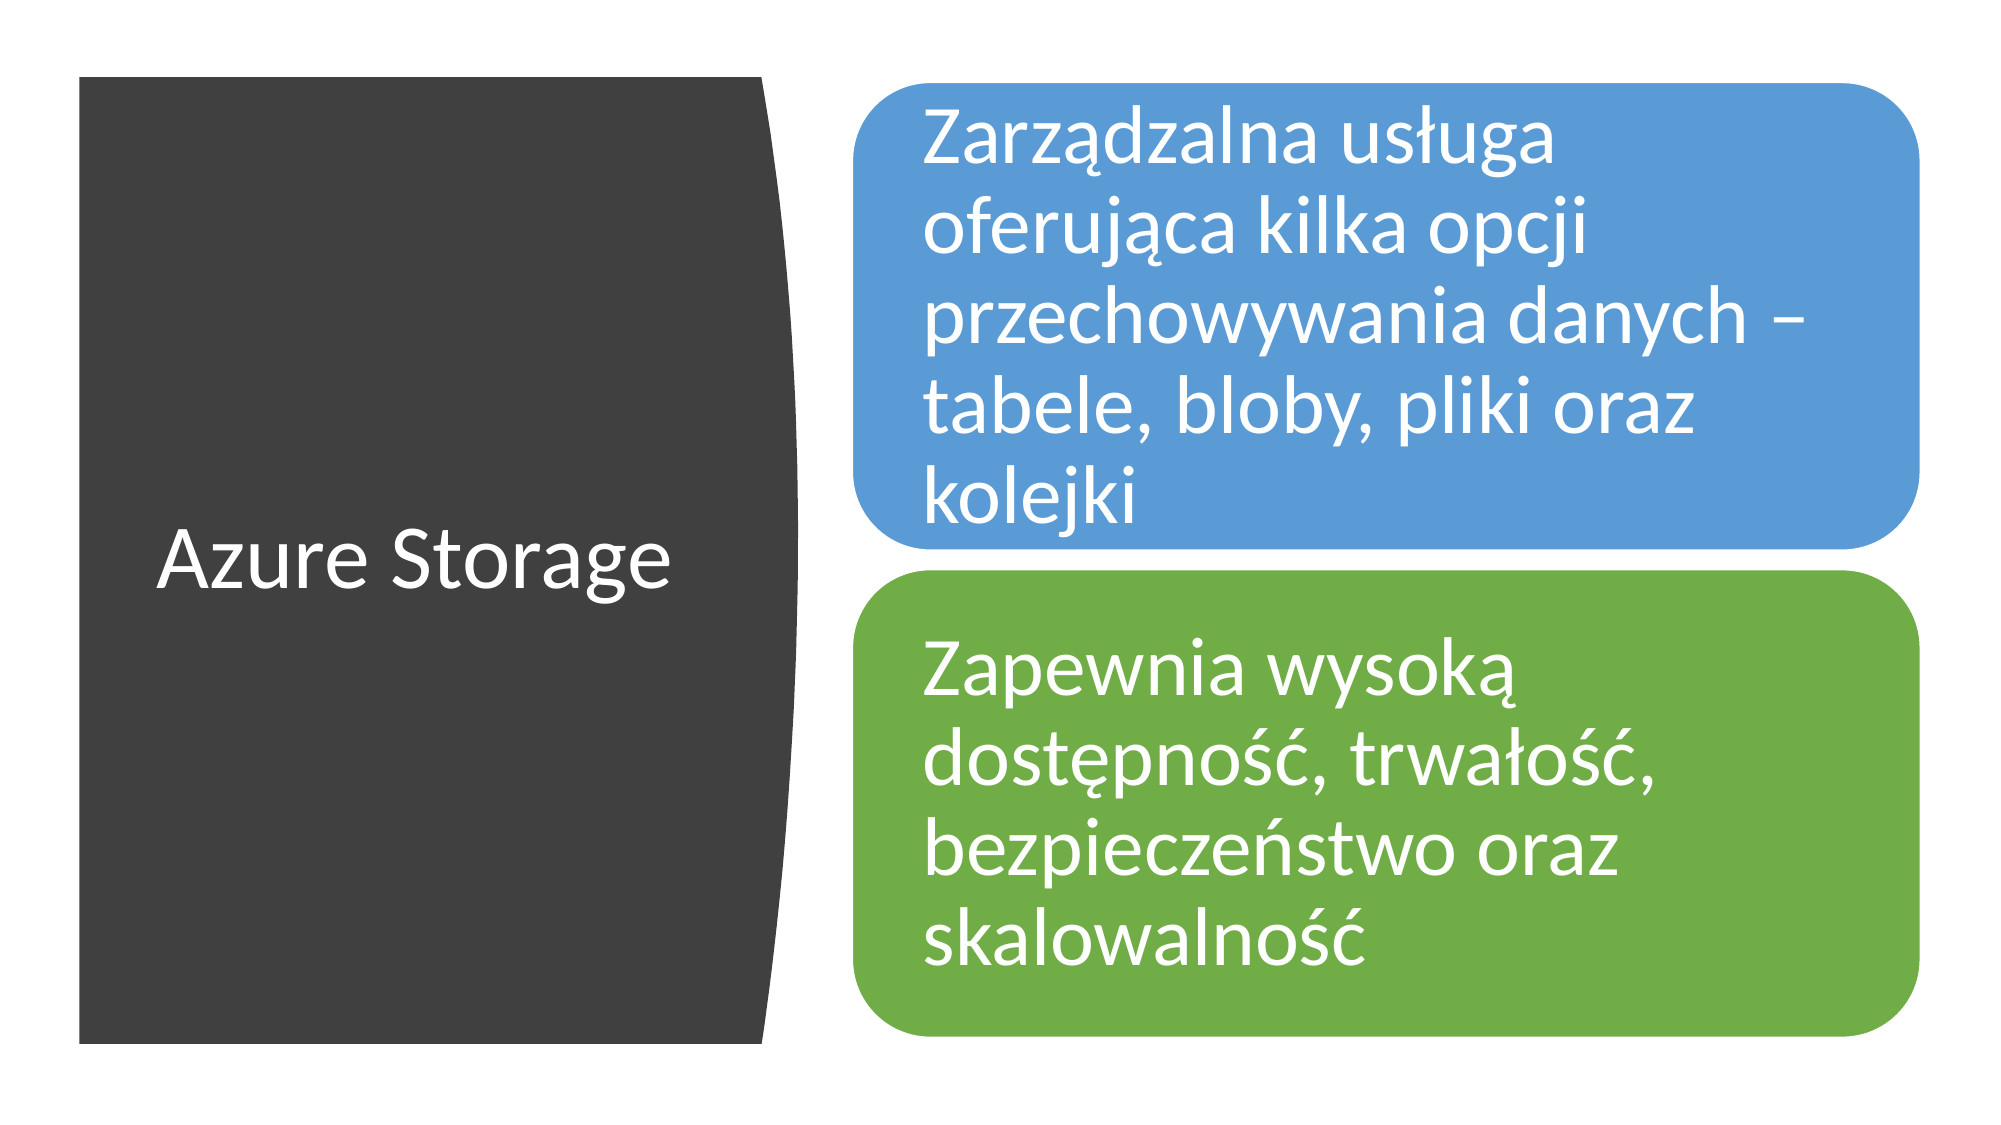

Zarządzalna usługa oferująca kilka opcji przechowywania danych – tabele, bloby, pliki oraz kolejki
Zapewnia wysoką dostępność, trwałość, bezpieczeństwo oraz skalowalność

# Azure Storage